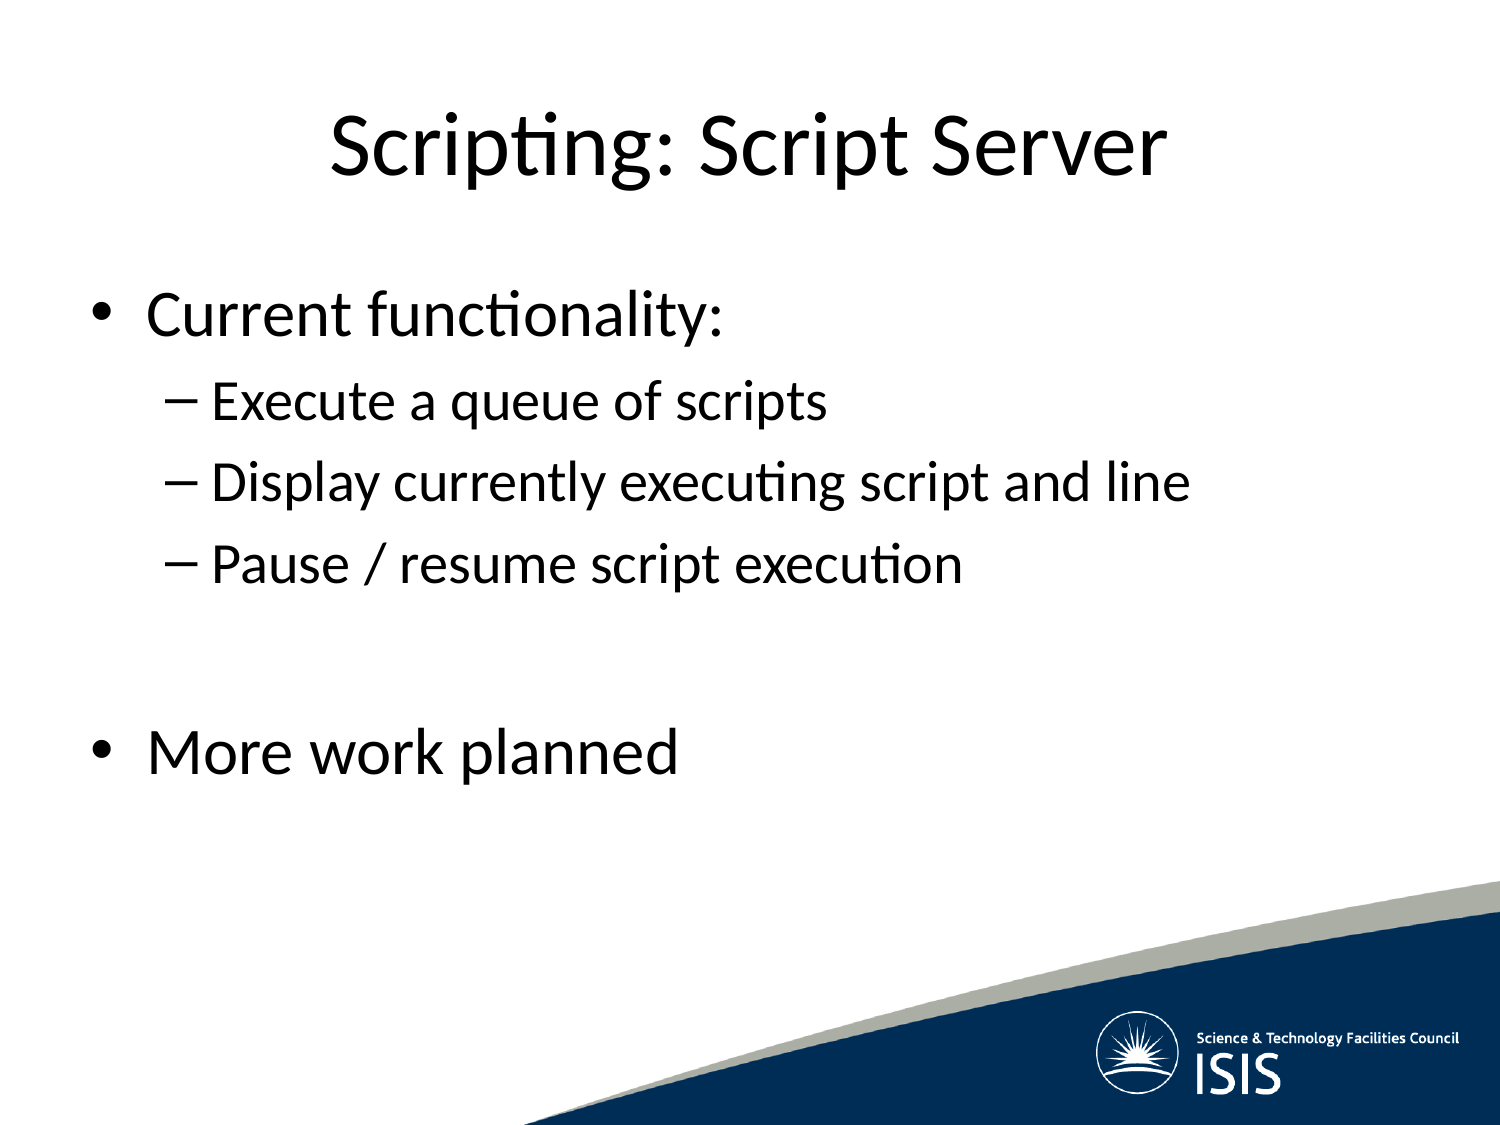

# Scripting: Script Server

Current functionality:
Execute a queue of scripts
Display currently executing script and line
Pause / resume script execution

More work planned